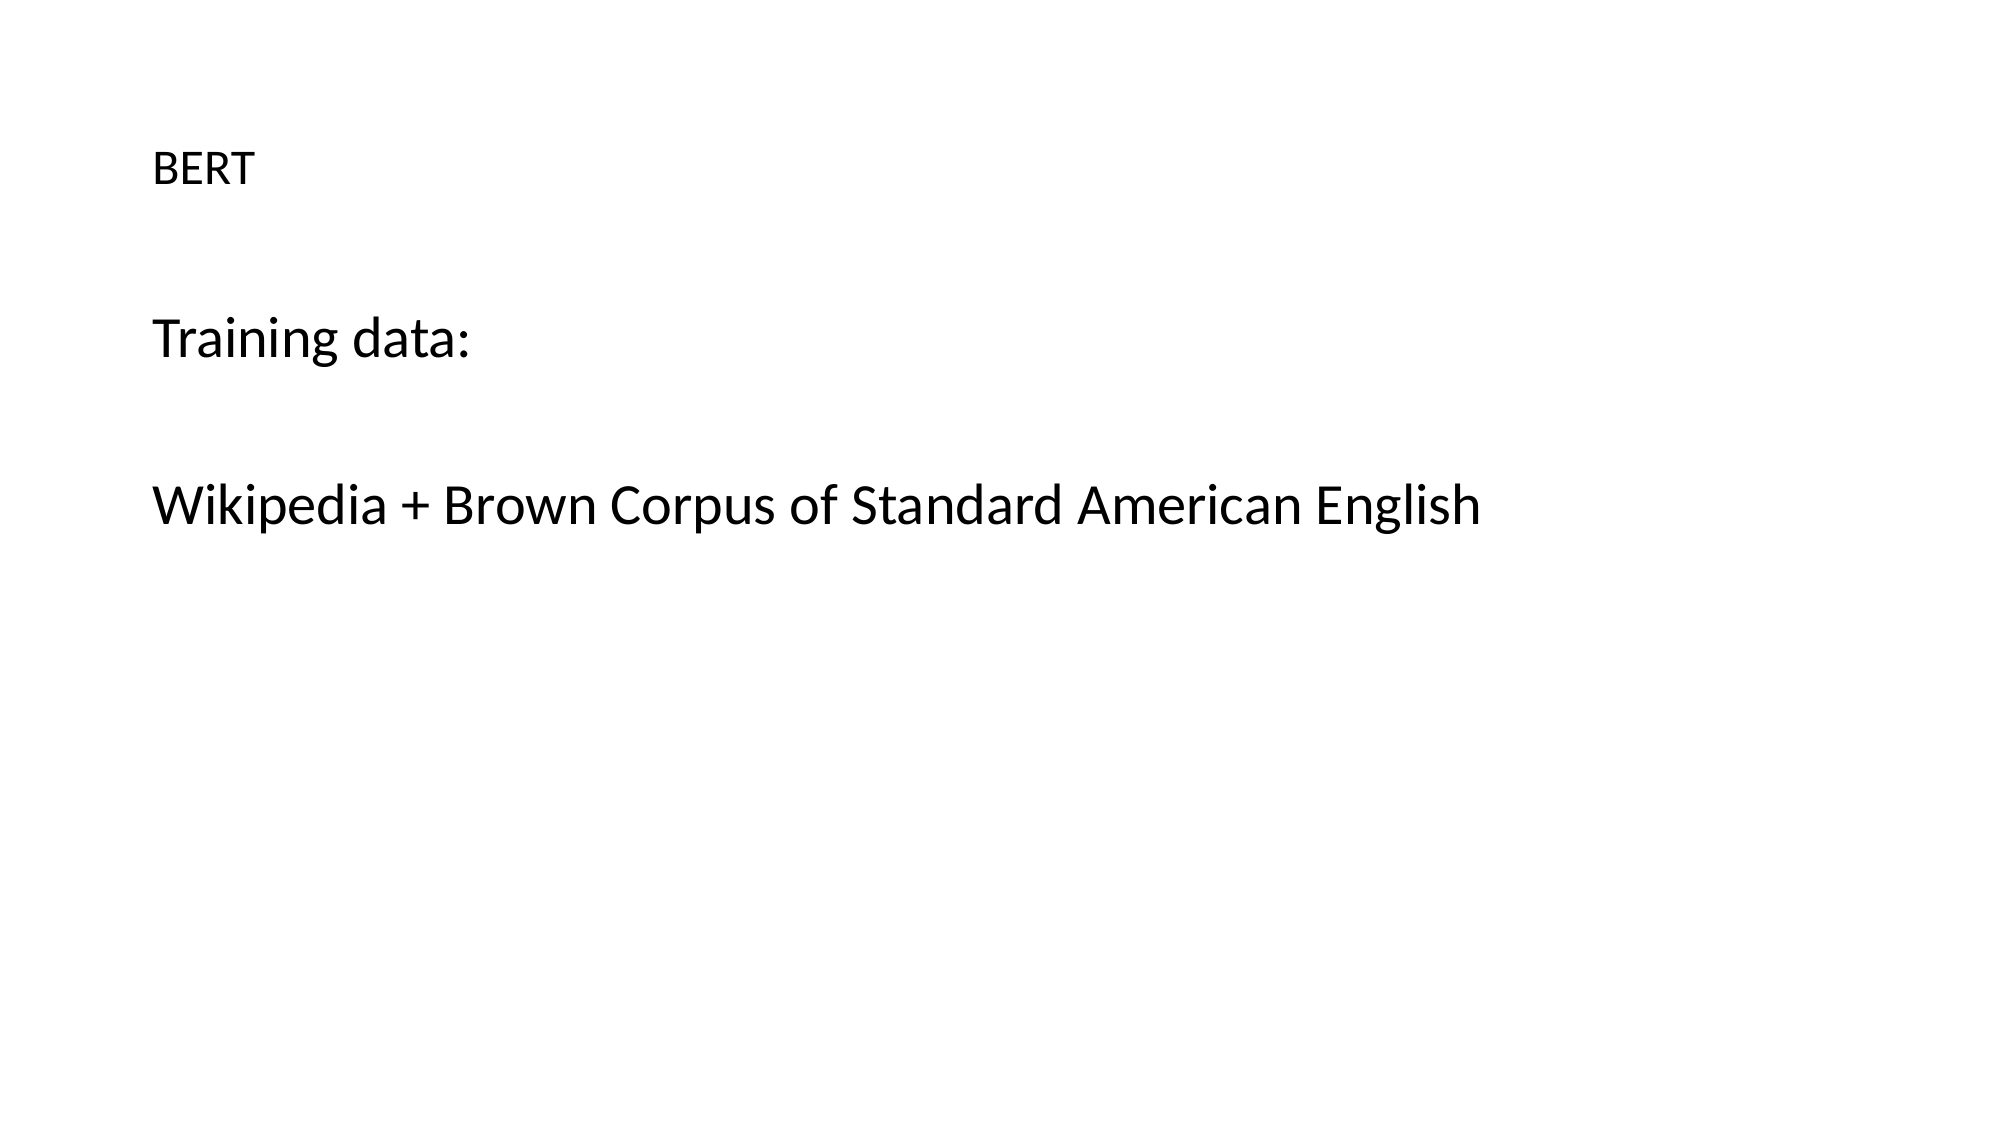

# BERT
Training data:

Wikipedia + Brown Corpus of Standard American English